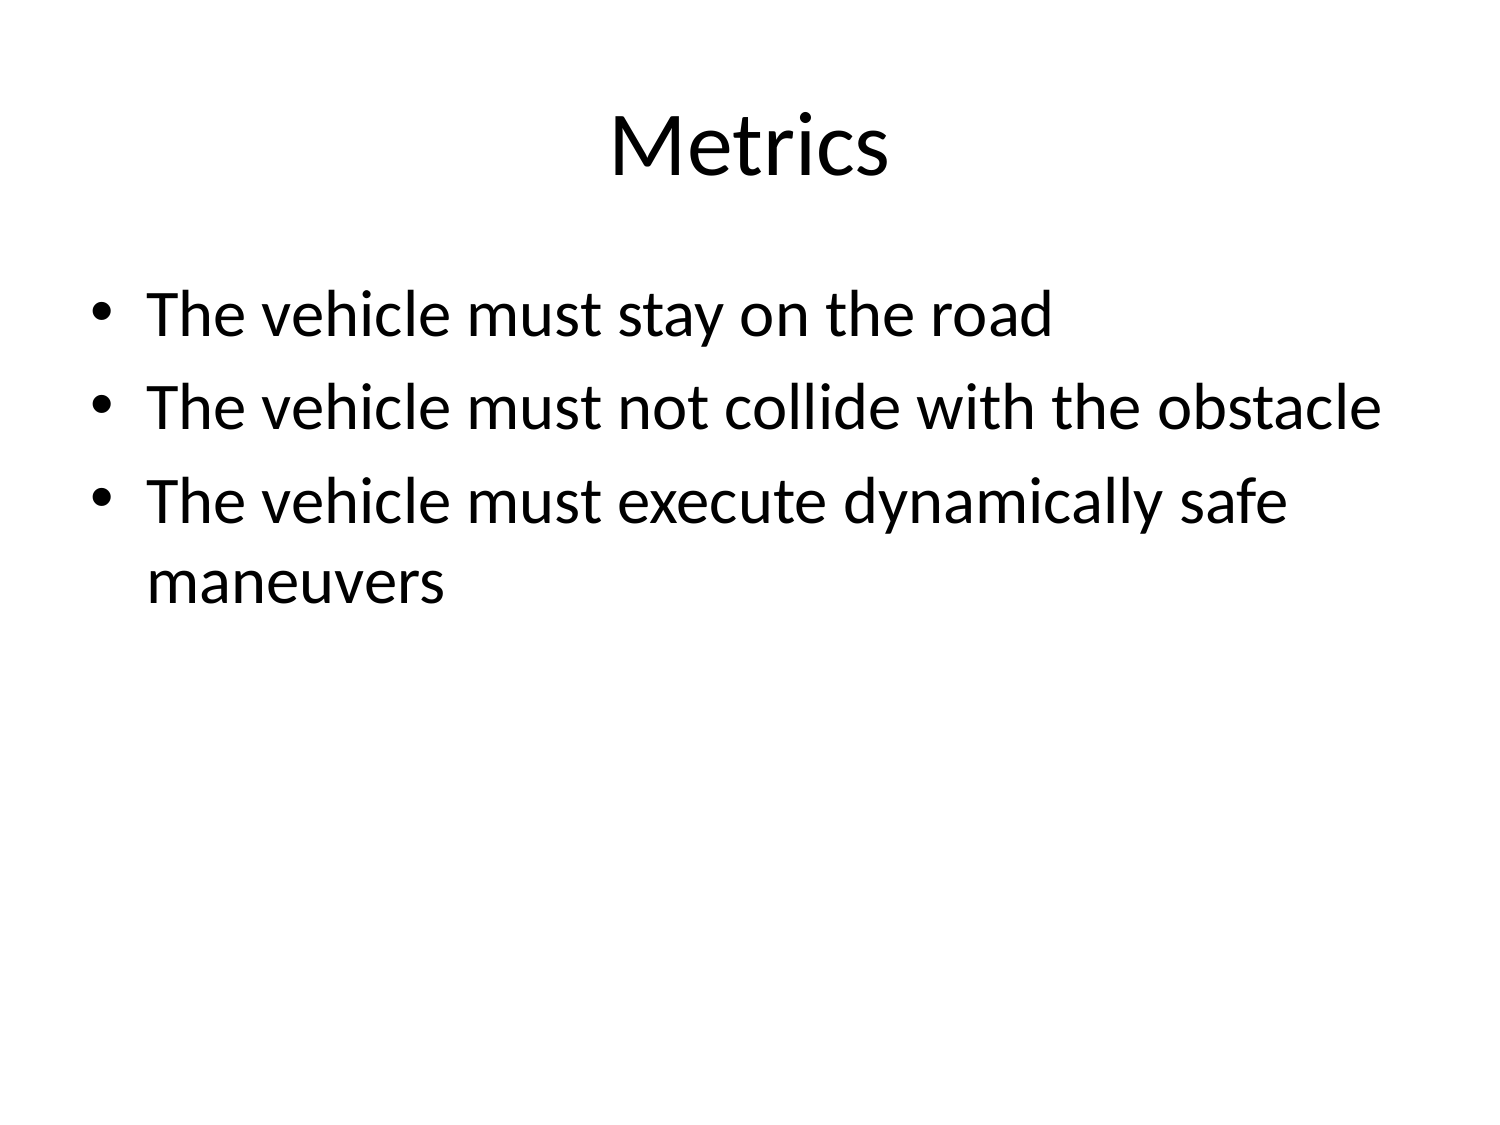

# Metrics
The vehicle must stay on the road
The vehicle must not collide with the obstacle
The vehicle must execute dynamically safe maneuvers